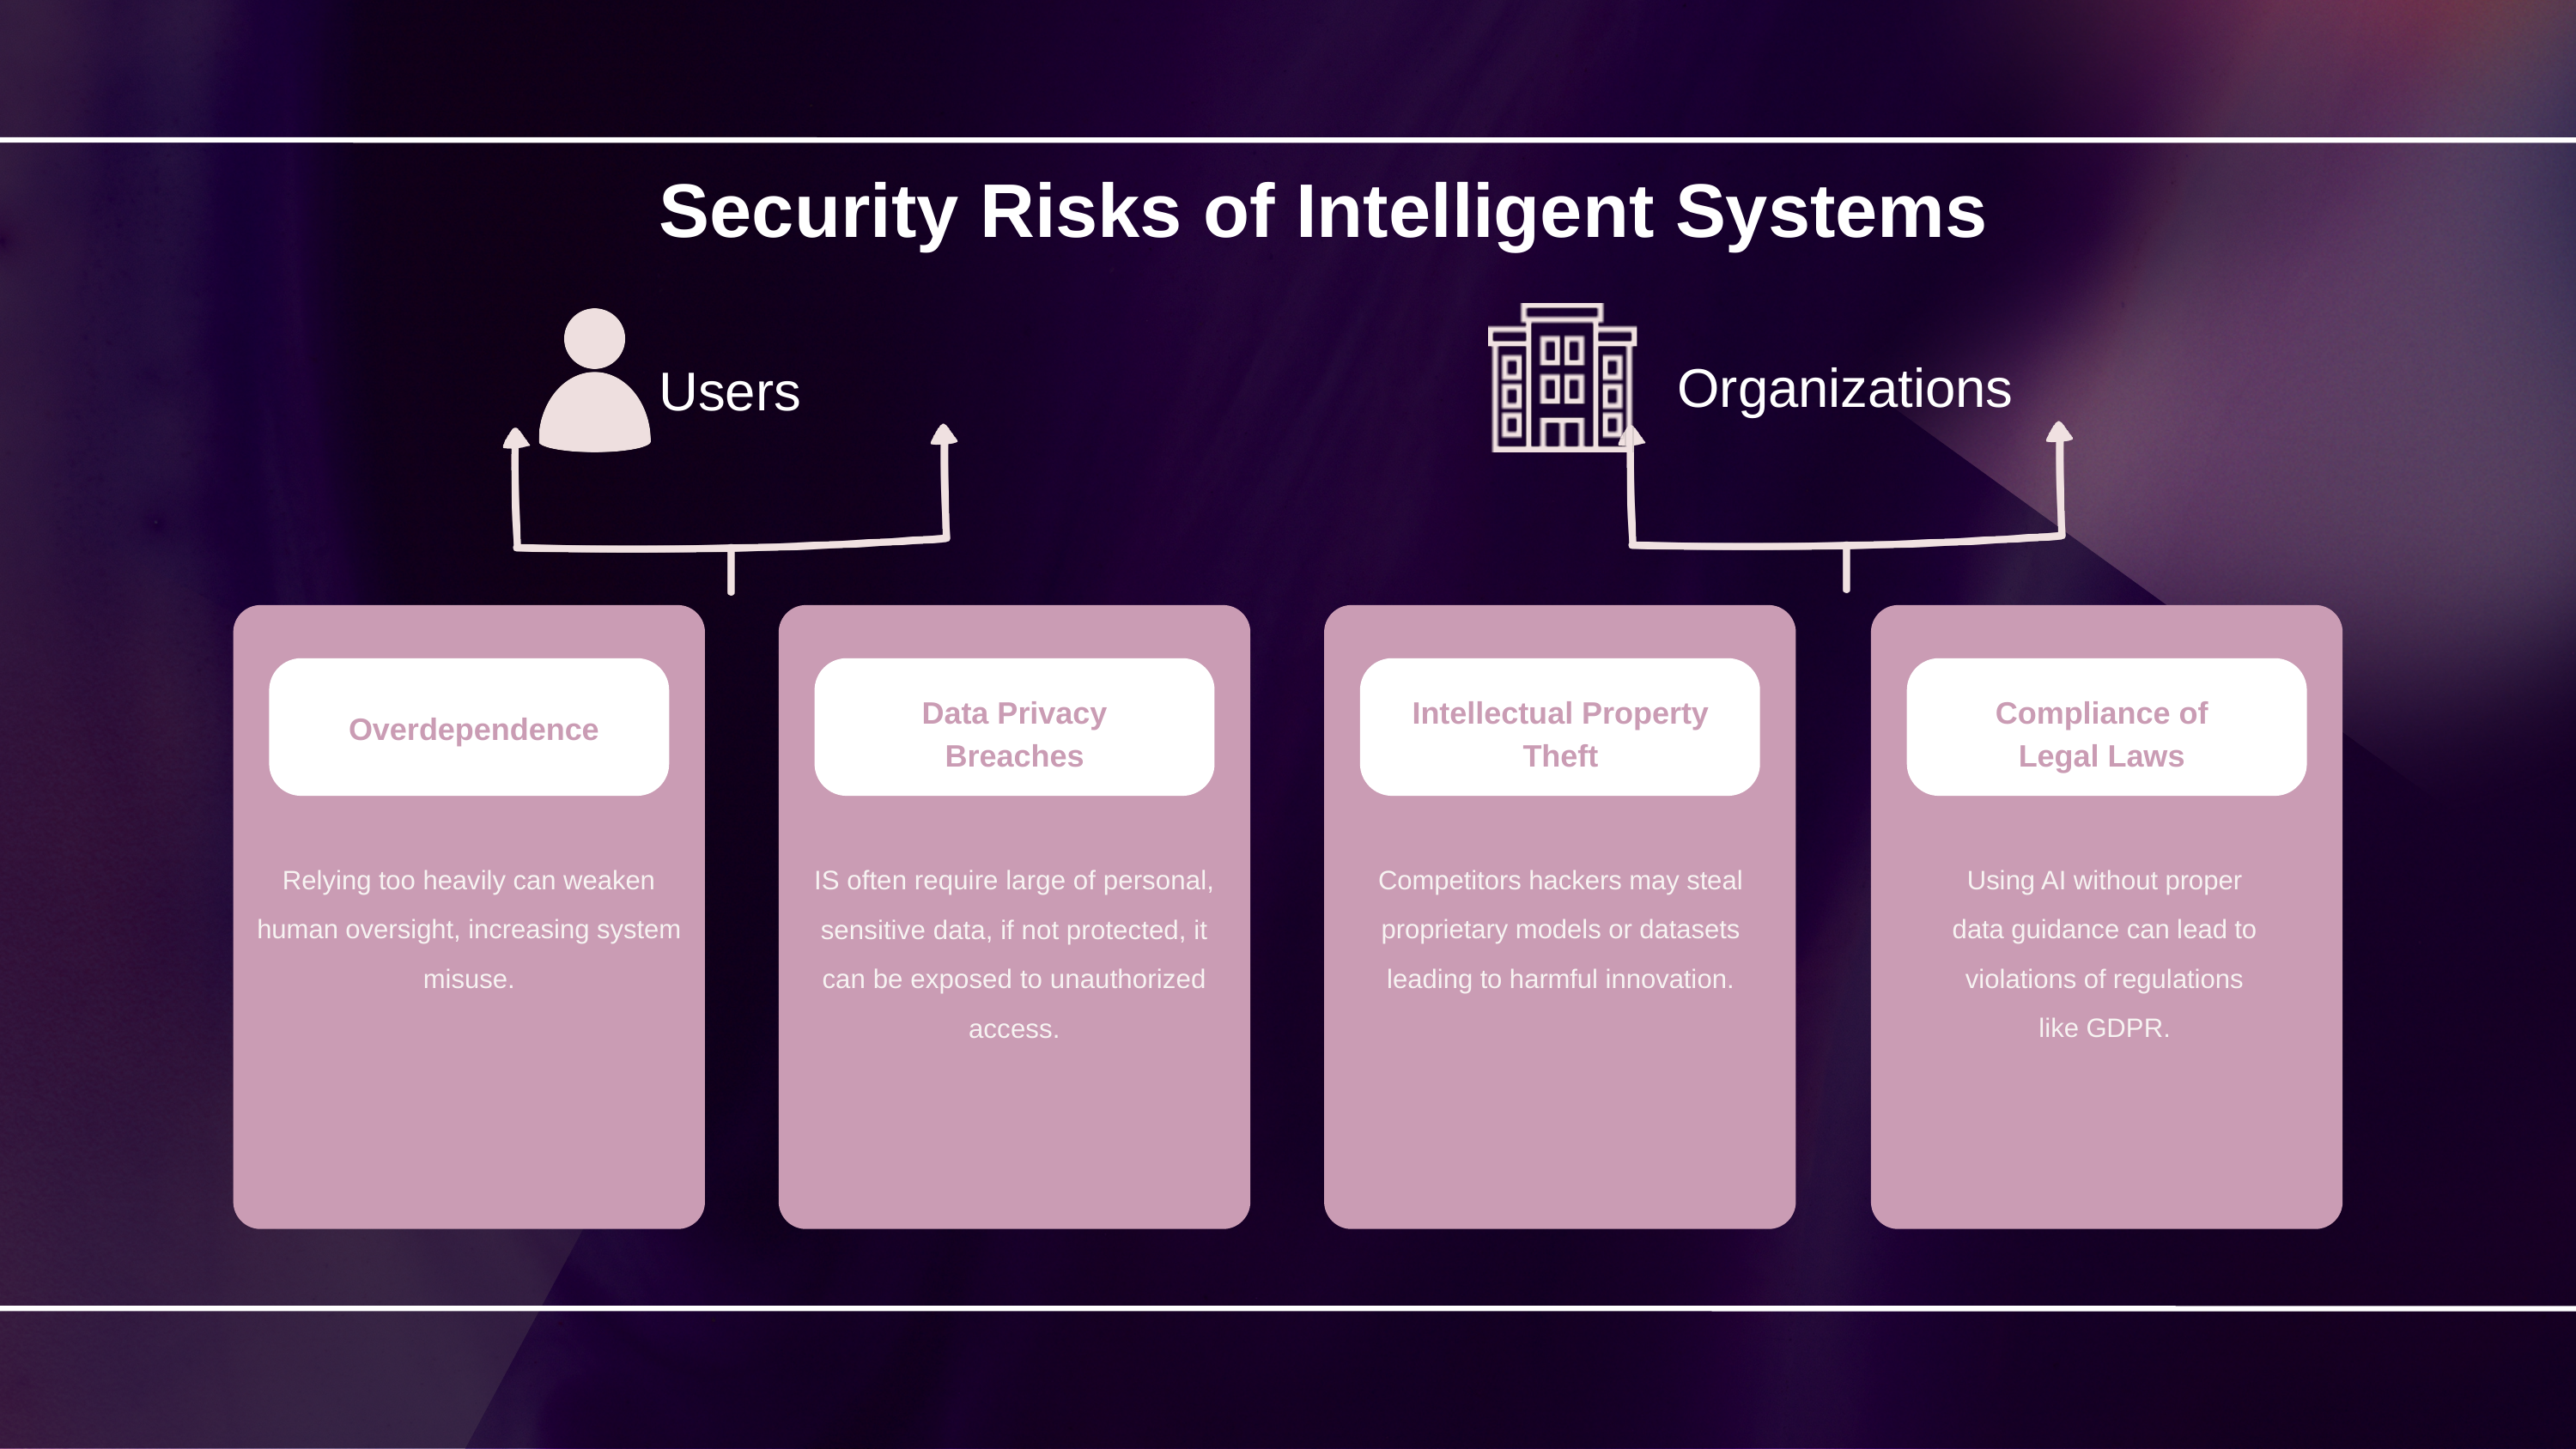

Security Risks of Intelligent Systems

Organizations
Users

Data Privacy Breaches
Intellectual Property Theft
Compliance of Legal Laws
Overdependence
Relying too heavily can weaken human oversight, increasing system misuse.
IS often require large of personal, sensitive data, if not protected, it can be exposed to unauthorized access.
Competitors hackers may steal proprietary models or datasets leading to harmful innovation.
Using AI without proper data guidance can lead to violations of regulations like GDPR.